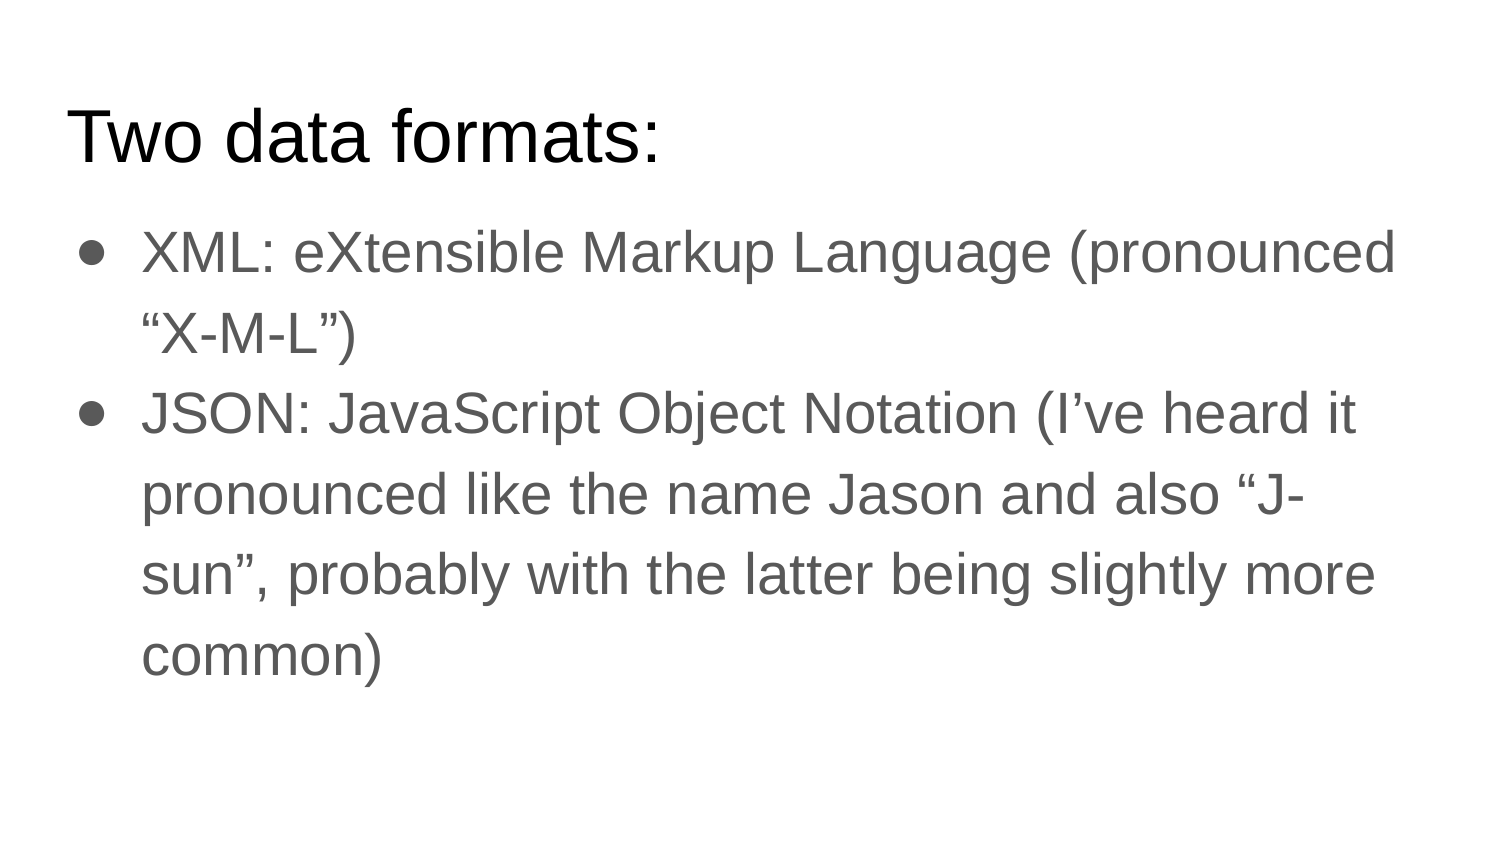

# Two data formats:

XML: eXtensible Markup Language (pronounced “X-M-L”)
JSON: JavaScript Object Notation (I’ve heard it pronounced like the name Jason and also “J-sun”, probably with the latter being slightly more common)